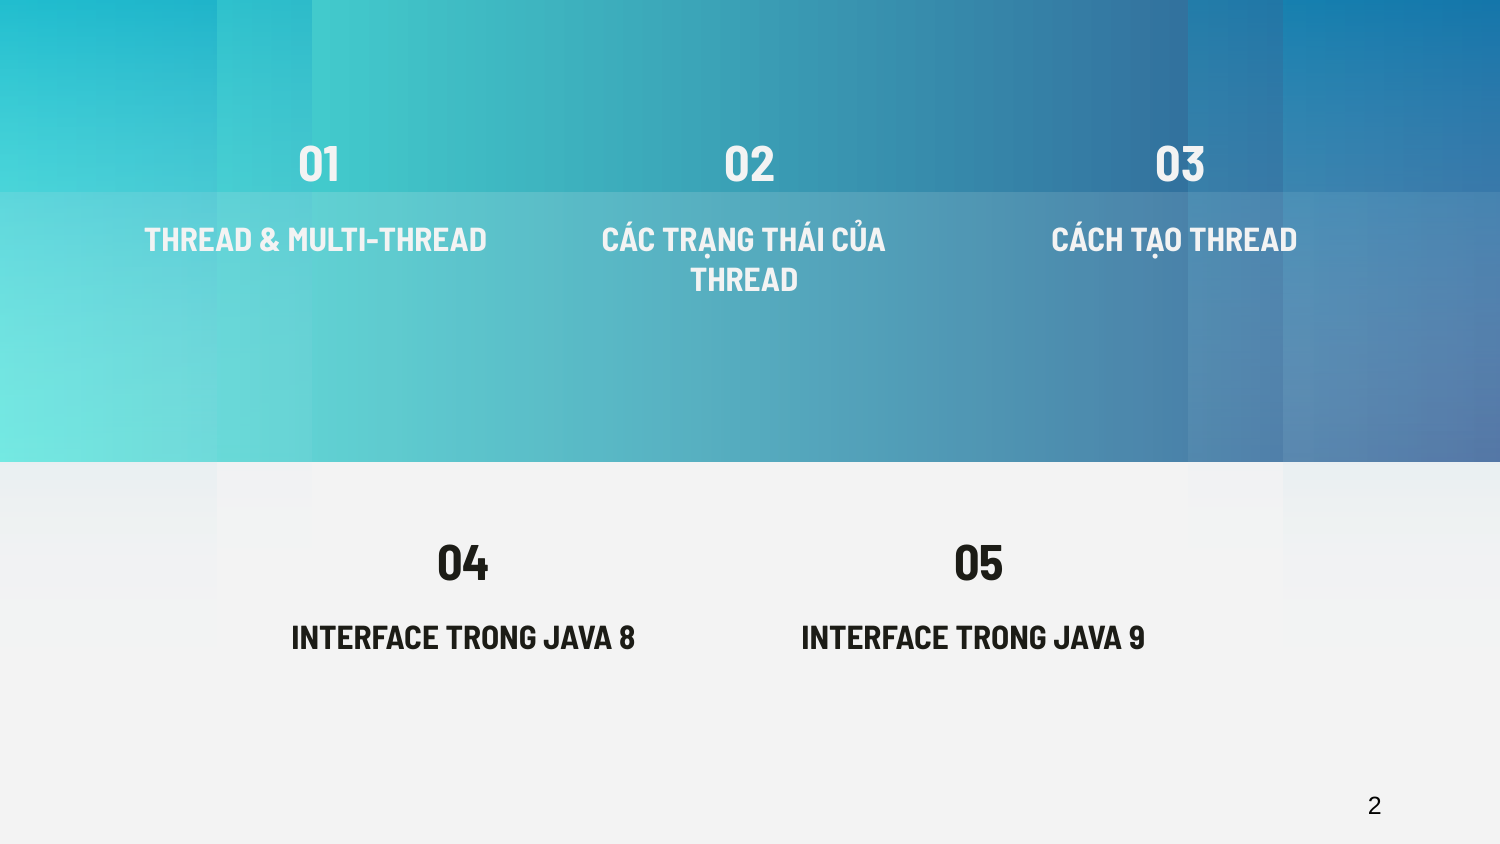

03
01
02
THREAD & MULTI-THREAD
CÁC TRẠNG THÁI CỦA THREAD
CÁCH TẠO THREAD
04
05
INTERFACE TRONG JAVA 8
INTERFACE TRONG JAVA 9
2